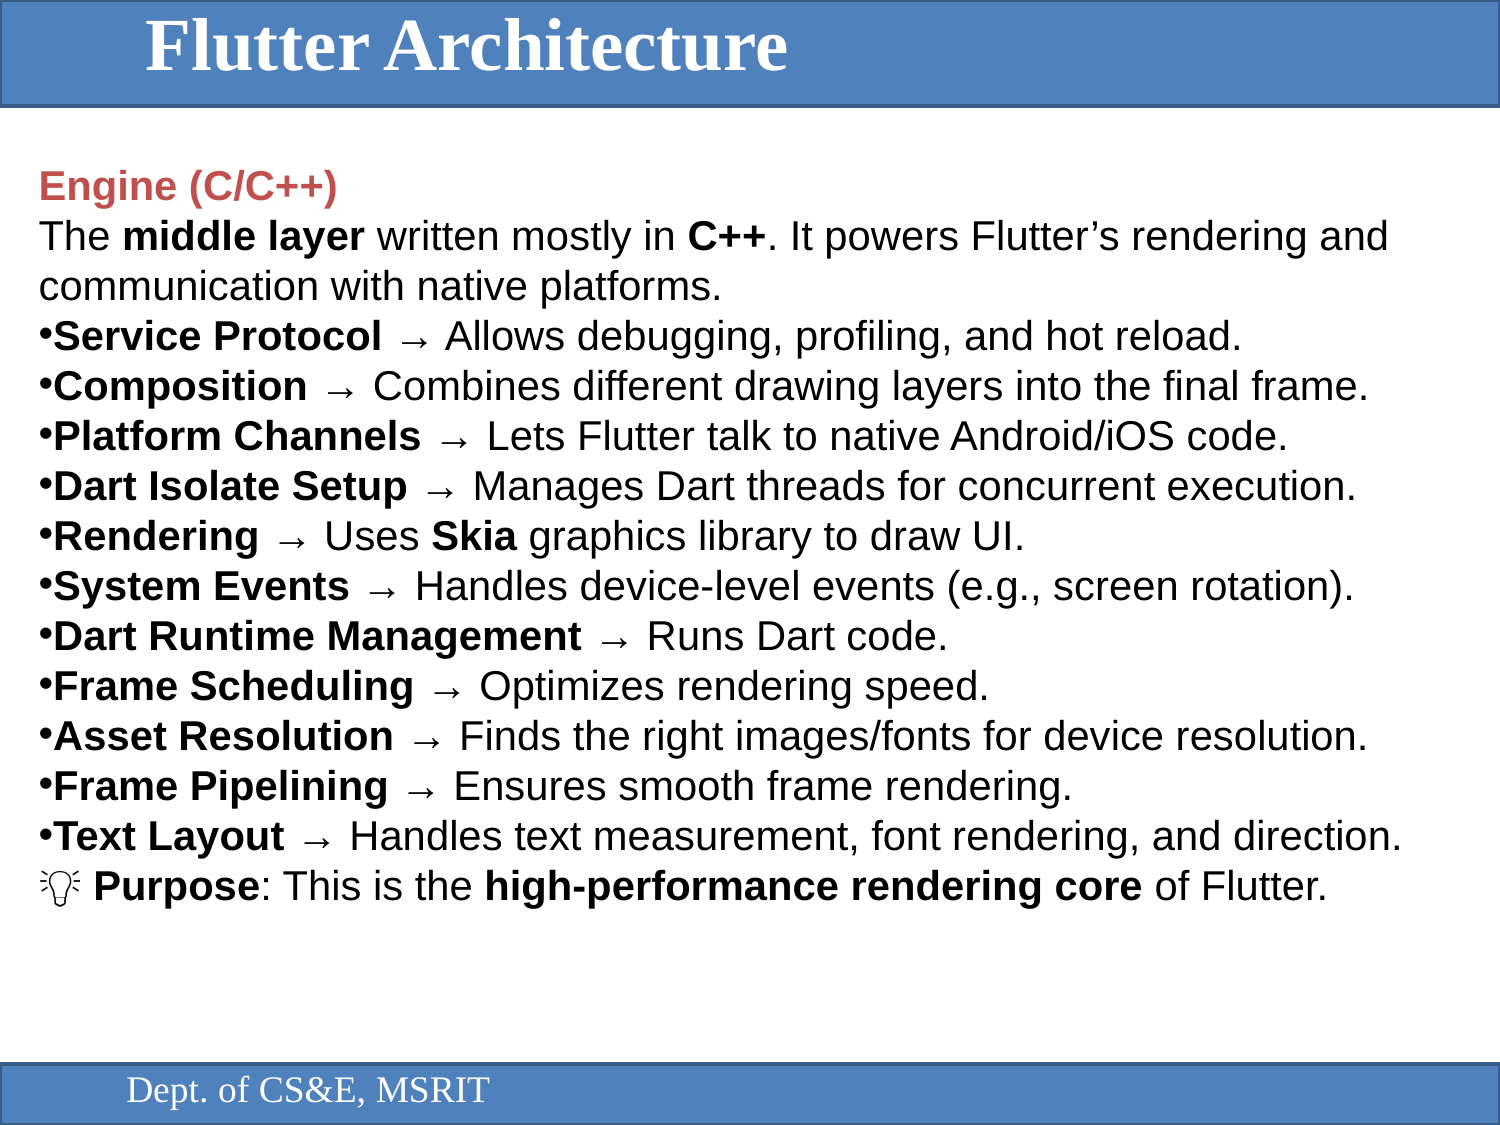

Flutter Architecture
Engine (C/C++)
The middle layer written mostly in C++. It powers Flutter’s rendering and communication with native platforms.
Service Protocol → Allows debugging, profiling, and hot reload.
Composition → Combines different drawing layers into the final frame.
Platform Channels → Lets Flutter talk to native Android/iOS code.
Dart Isolate Setup → Manages Dart threads for concurrent execution.
Rendering → Uses Skia graphics library to draw UI.
System Events → Handles device-level events (e.g., screen rotation).
Dart Runtime Management → Runs Dart code.
Frame Scheduling → Optimizes rendering speed.
Asset Resolution → Finds the right images/fonts for device resolution.
Frame Pipelining → Ensures smooth frame rendering.
Text Layout → Handles text measurement, font rendering, and direction.
💡 Purpose: This is the high-performance rendering core of Flutter.

Dept. of CS&E, MSRIT